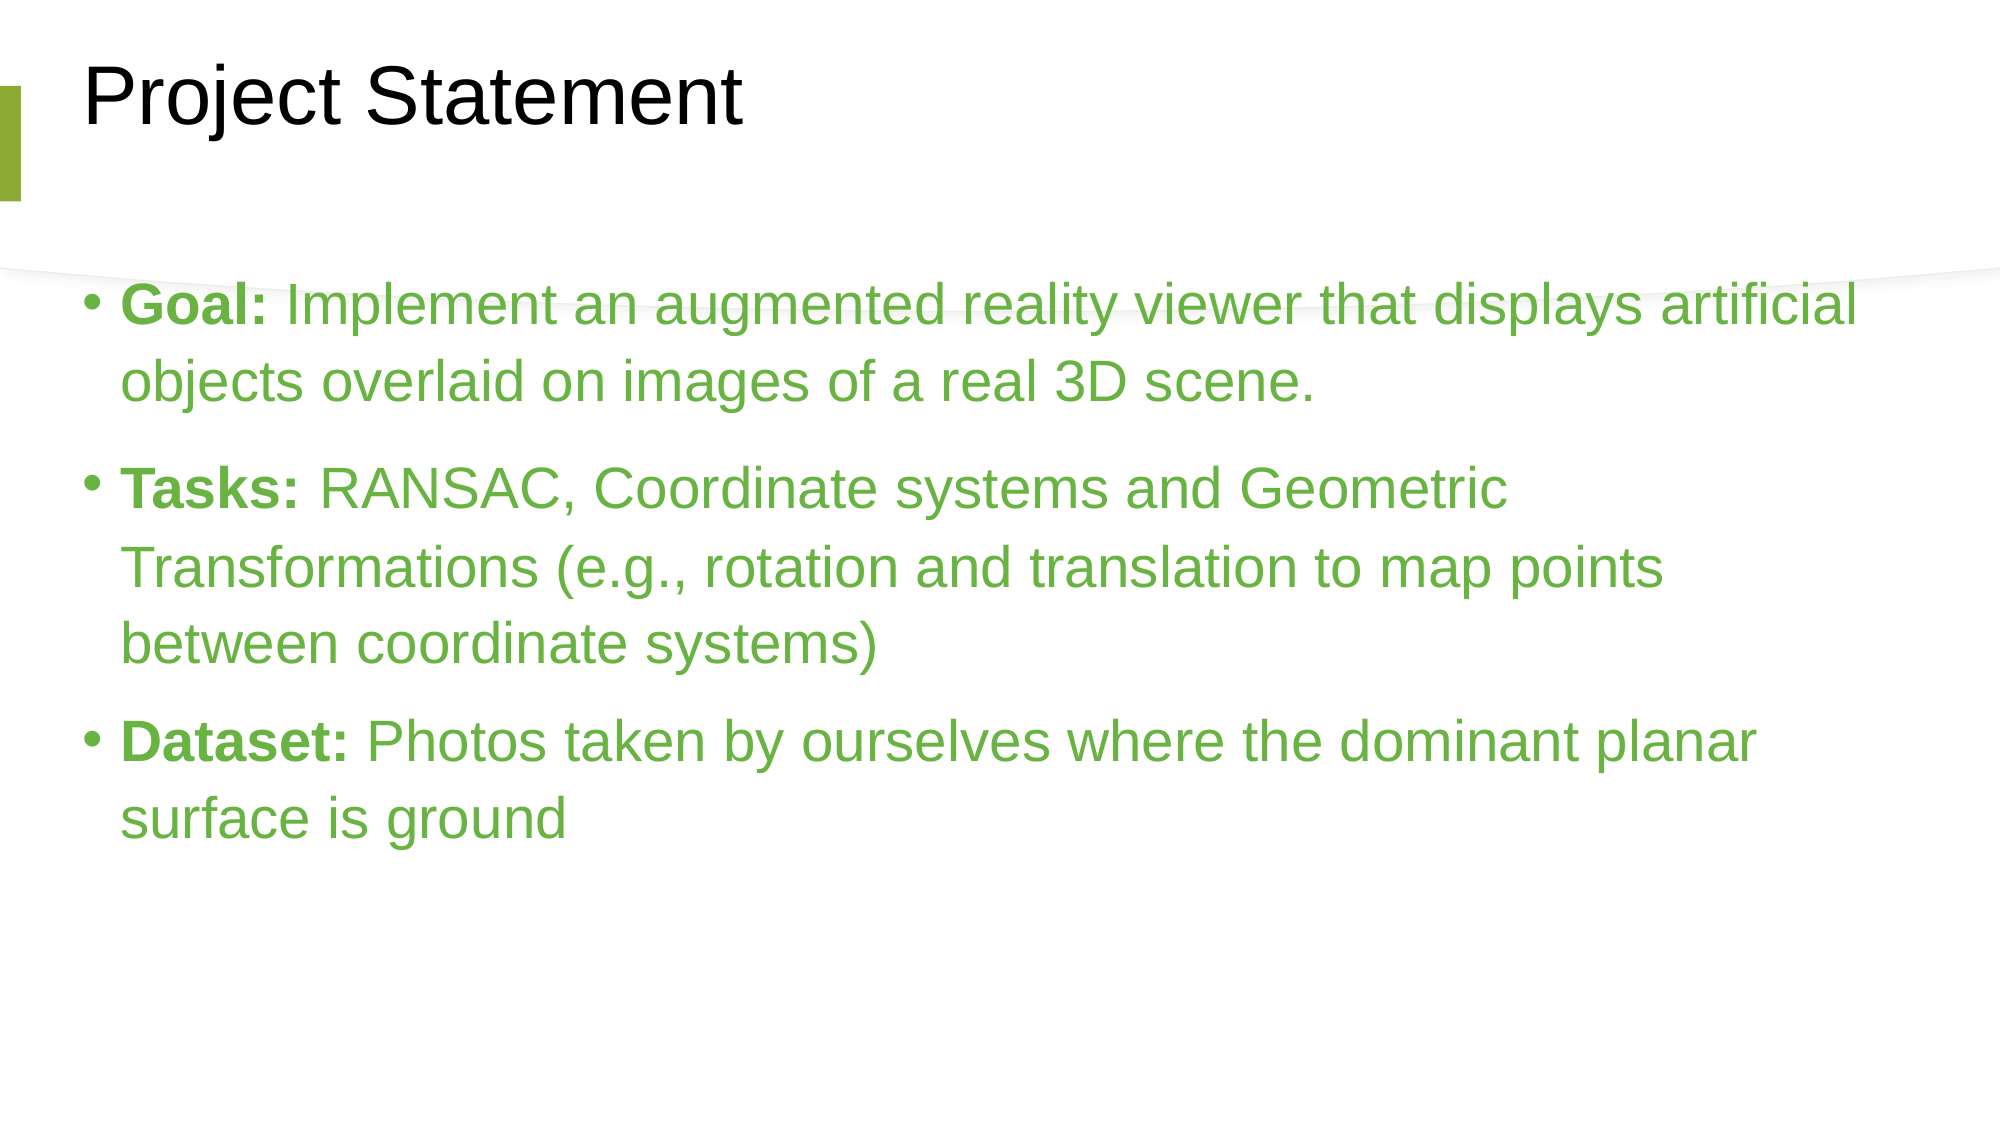

# Project Statement

Goal: Implement an augmented reality viewer that displays artificial objects overlaid on images of a real 3D scene.
Tasks: RANSAC, Coordinate systems and Geometric Transformations (e.g., rotation and translation to map points between coordinate systems)
Dataset: Photos taken by ourselves where the dominant planar surface is ground